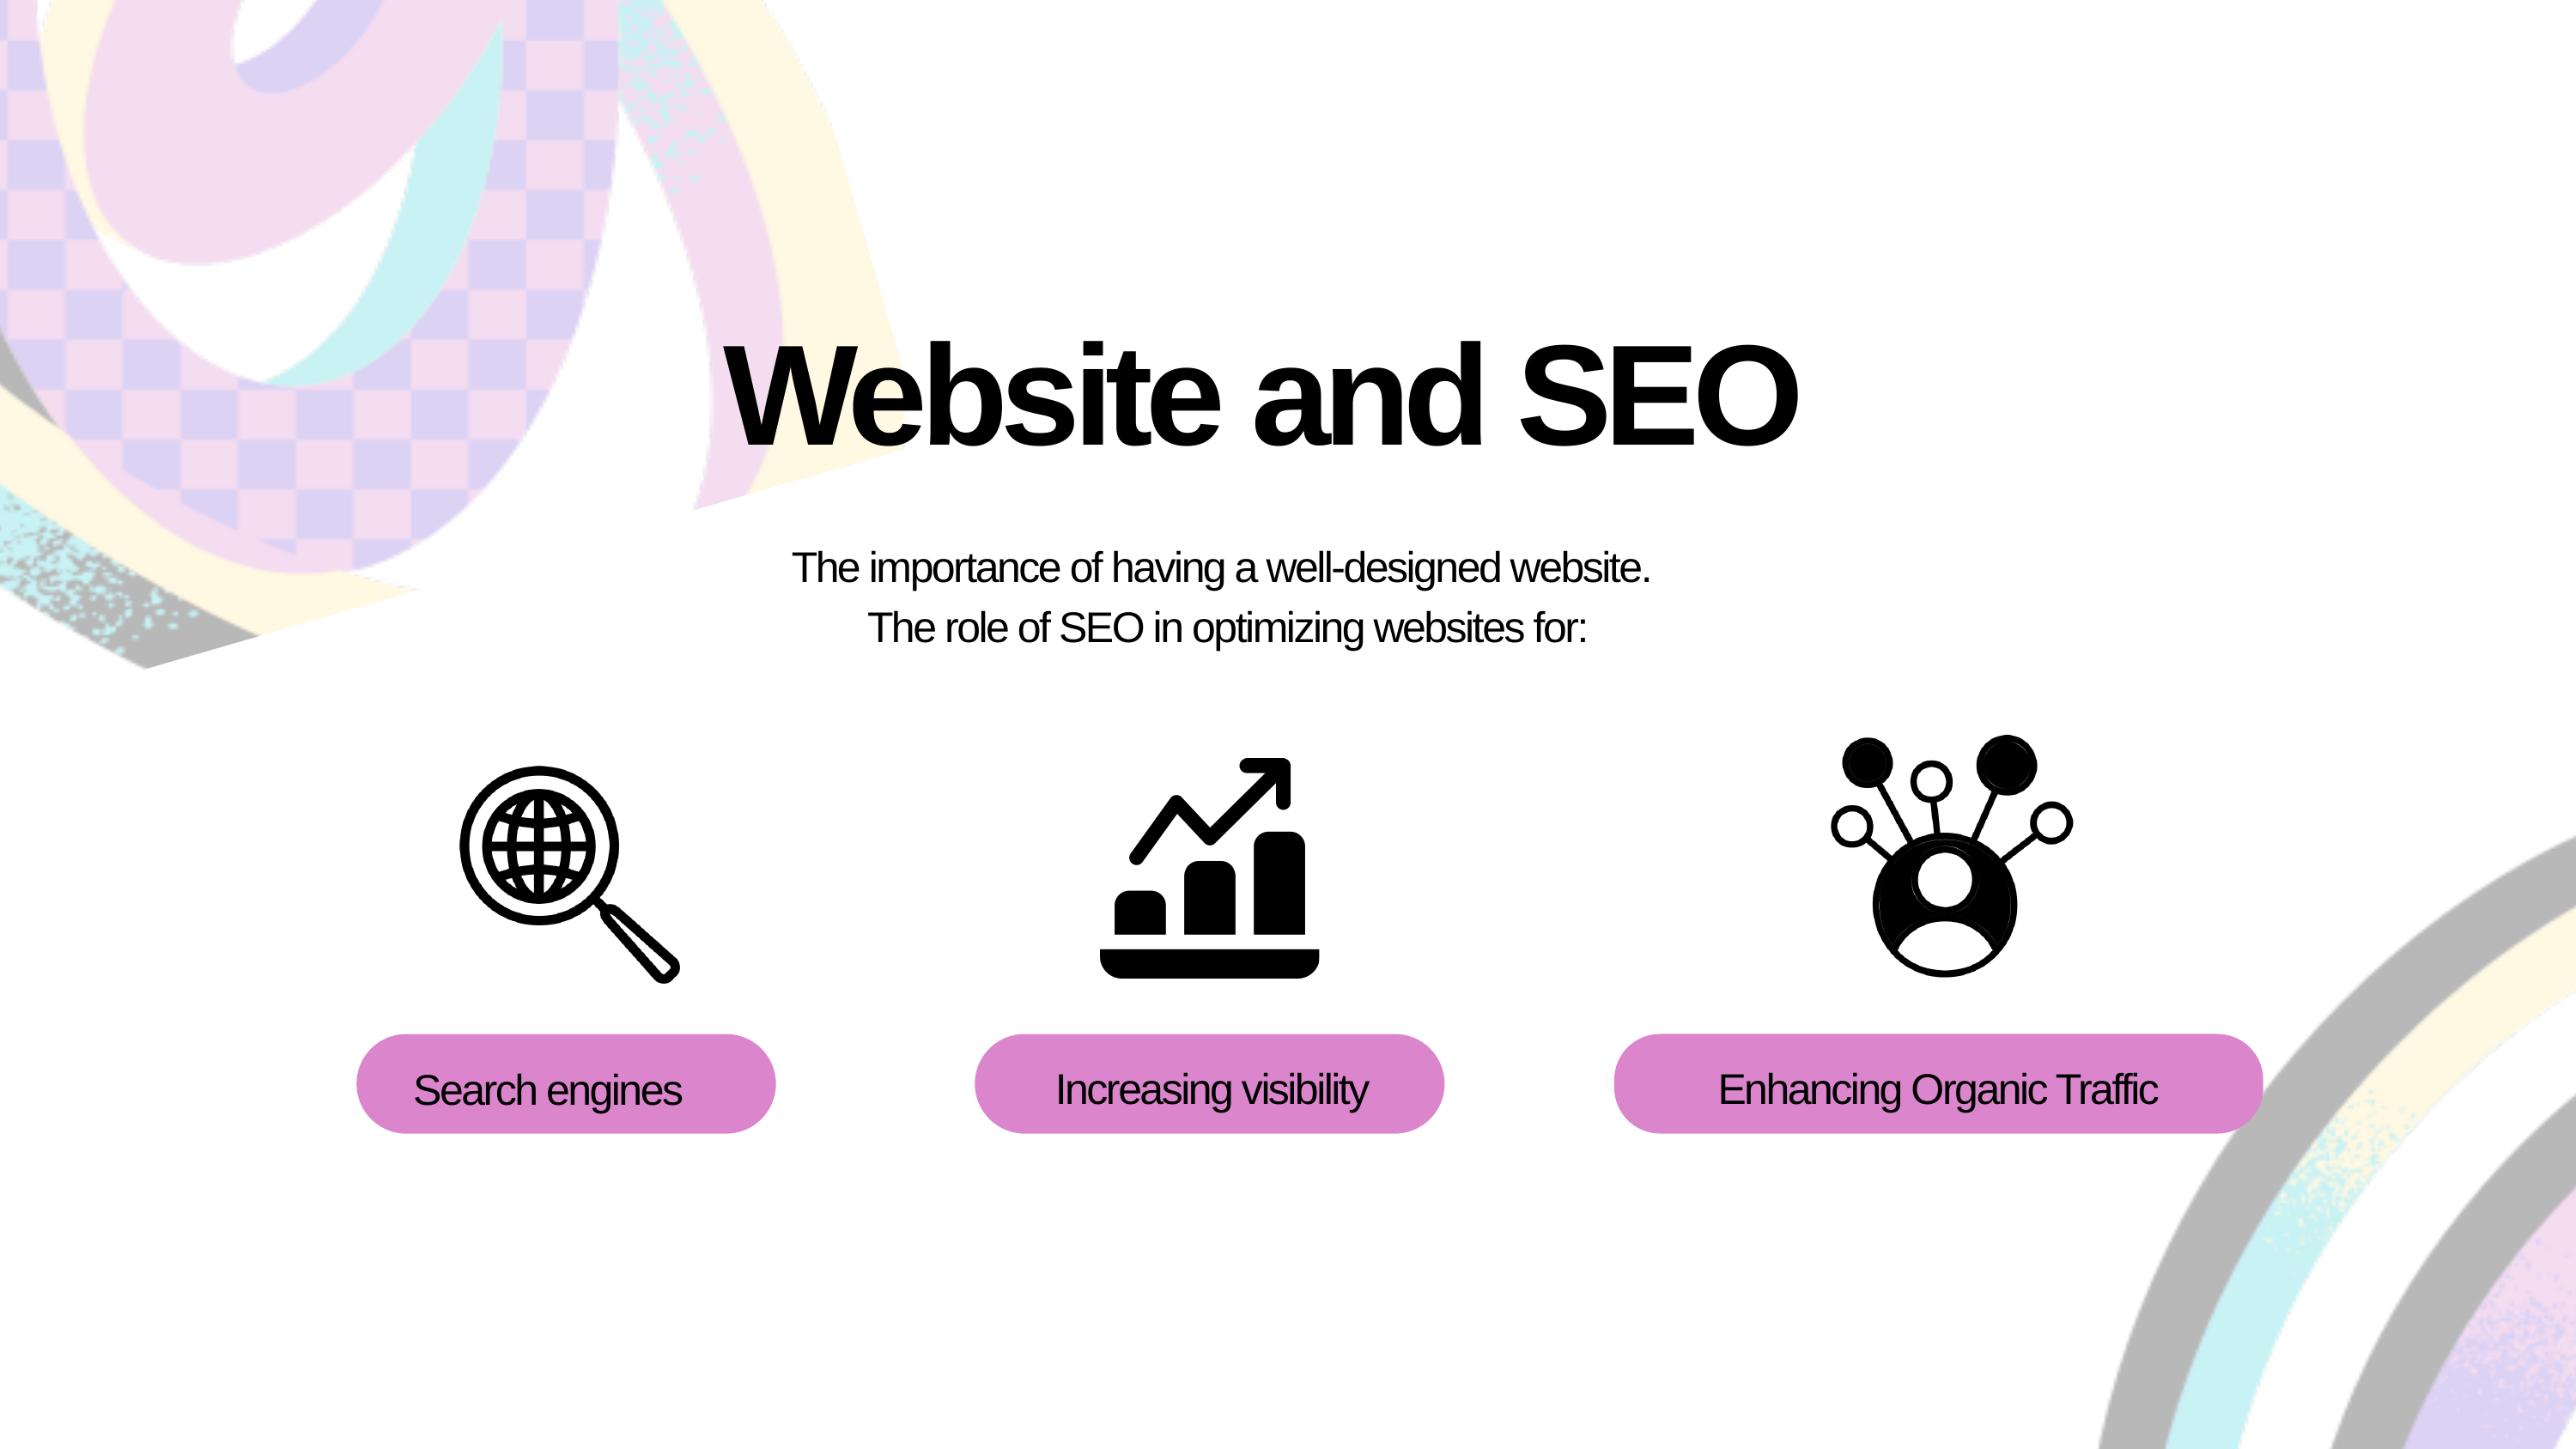

Website and SEO
The importance of having a well-designed website.
 The role of SEO in optimizing websites for:

Increasing visibility
Enhancing Organic Traffic
Search engines